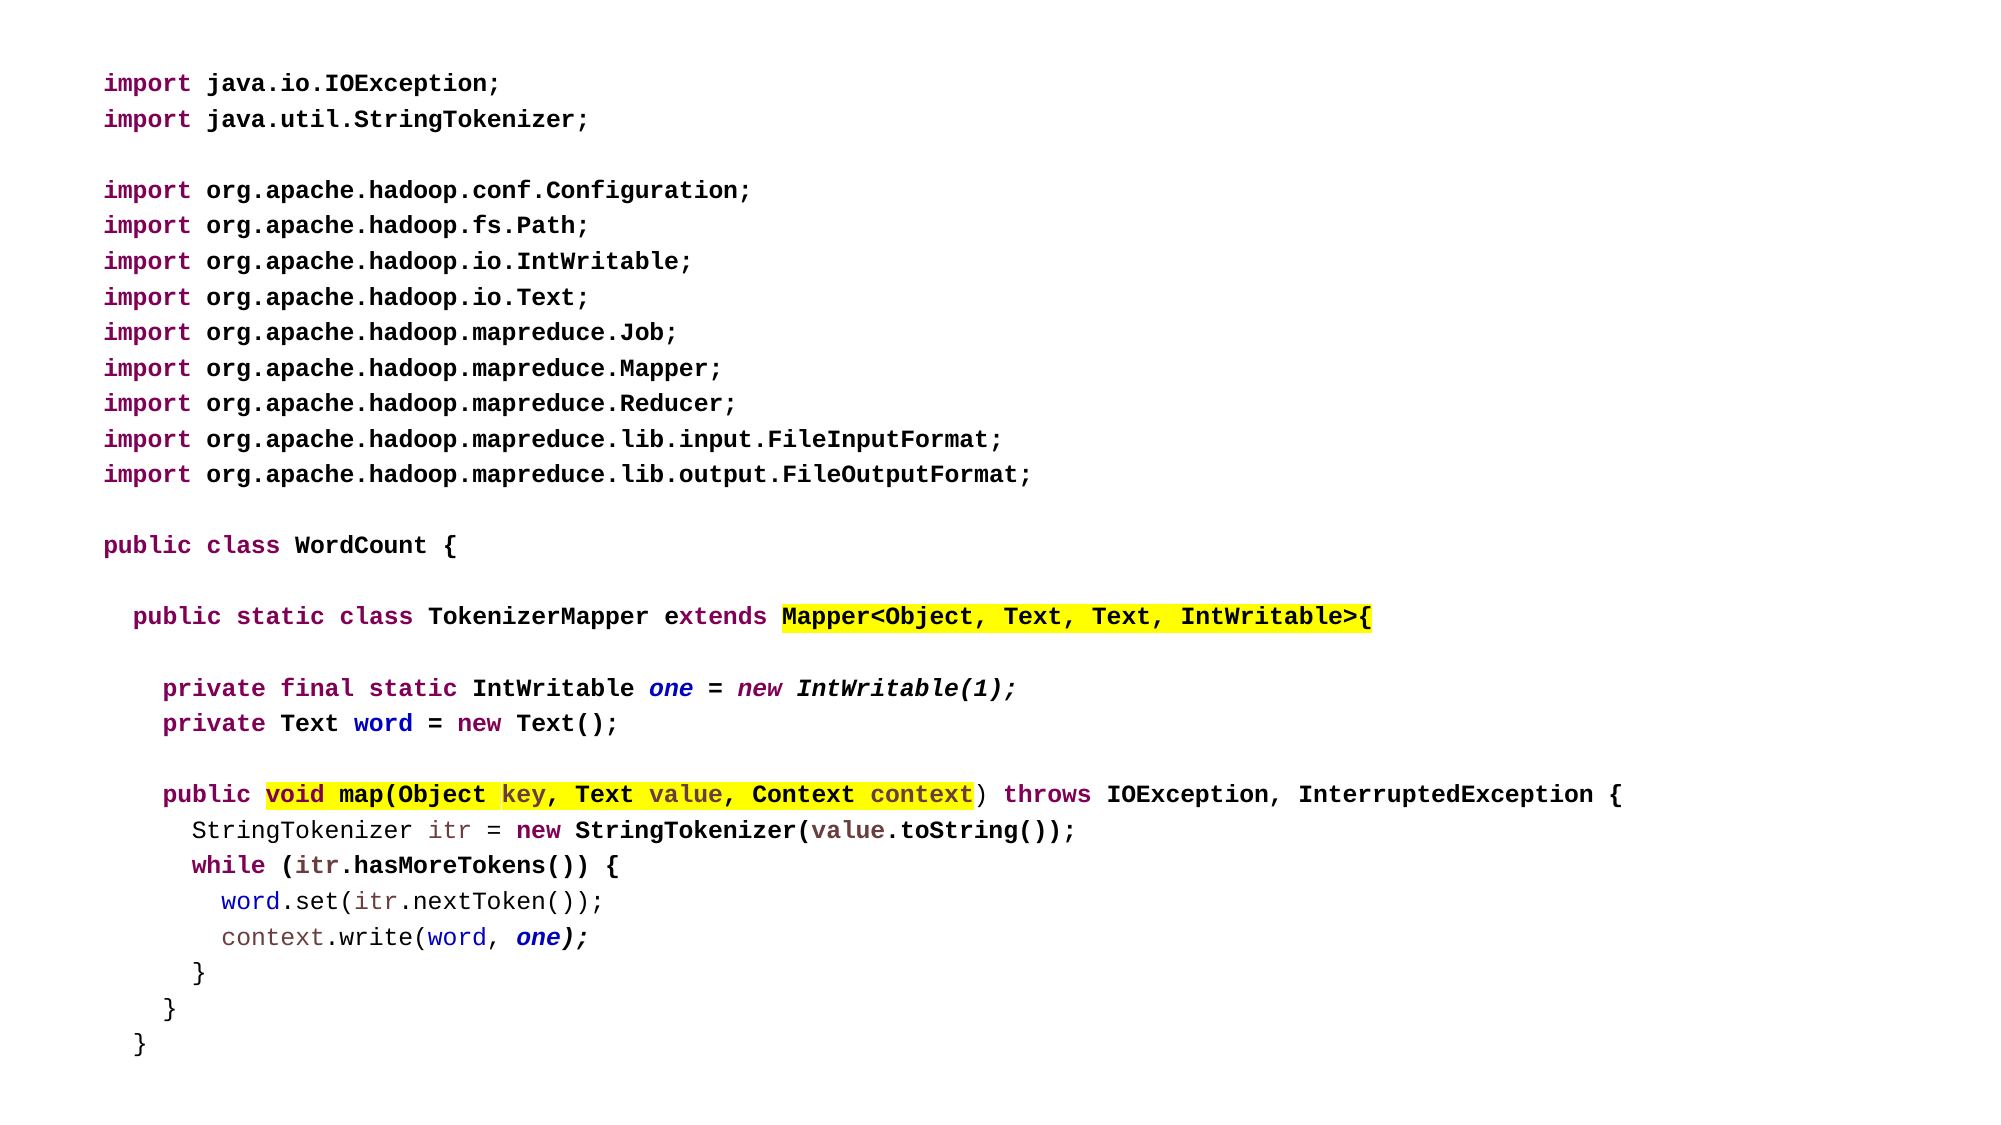

import java.io.IOException;
import java.util.StringTokenizer;

import org.apache.hadoop.conf.Configuration;
import org.apache.hadoop.fs.Path;
import org.apache.hadoop.io.IntWritable;
import org.apache.hadoop.io.Text;
import org.apache.hadoop.mapreduce.Job;
import org.apache.hadoop.mapreduce.Mapper;
import org.apache.hadoop.mapreduce.Reducer;
import org.apache.hadoop.mapreduce.lib.input.FileInputFormat;
import org.apache.hadoop.mapreduce.lib.output.FileOutputFormat;

public class WordCount {

  public static class TokenizerMapper extends Mapper<Object, Text, Text, IntWritable>{

    private final static IntWritable one = new IntWritable(1);
    private Text word = new Text();

    public void map(Object key, Text value, Context context) throws IOException, InterruptedException {
      StringTokenizer itr = new StringTokenizer(value.toString());
      while (itr.hasMoreTokens()) {
        word.set(itr.nextToken());
        context.write(word, one);
      }
    }
  }